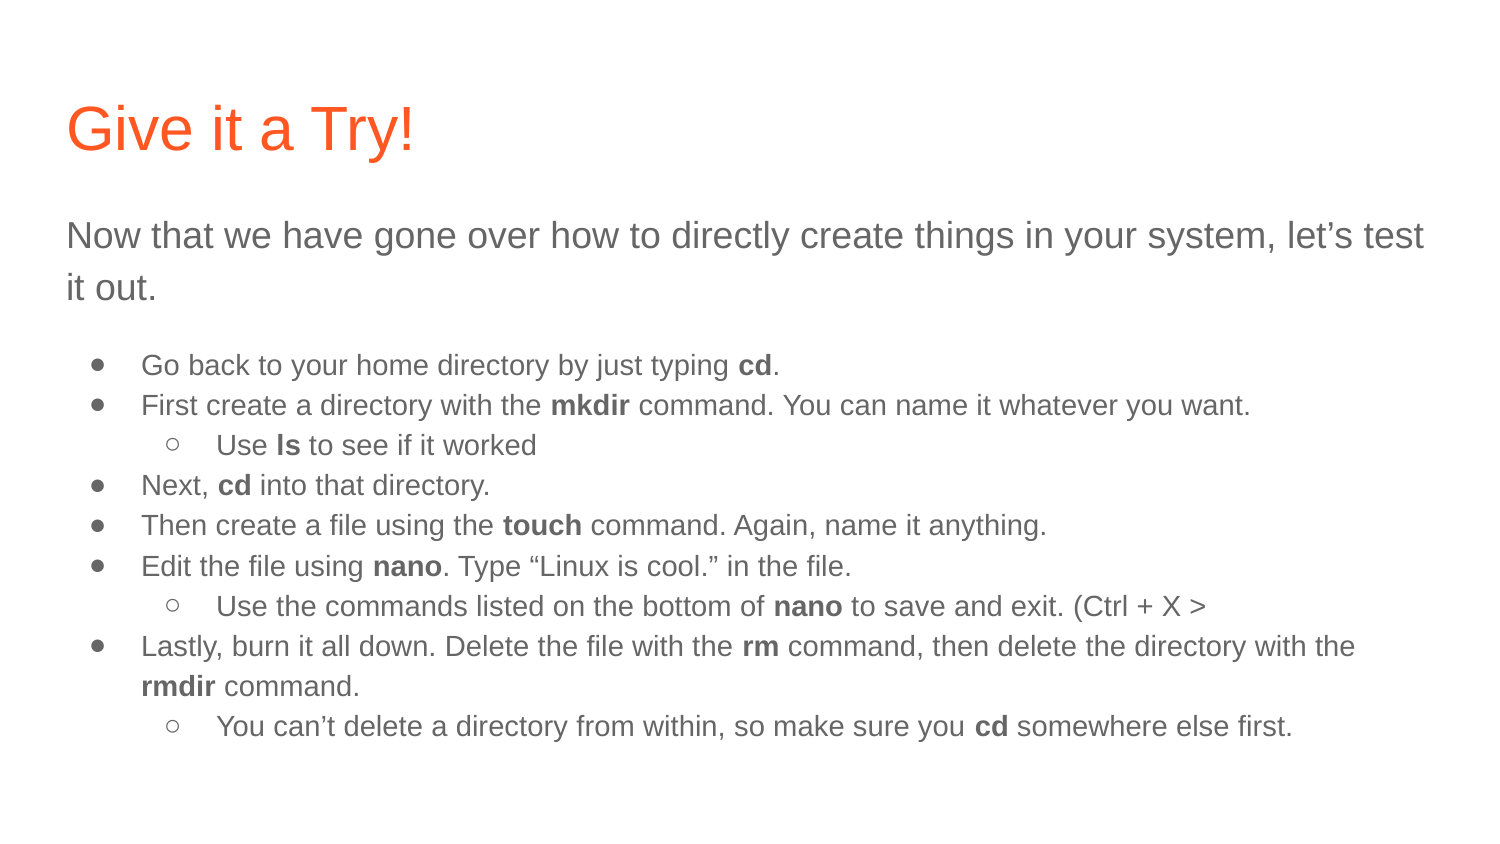

# Give it a Try!
Now that we have gone over how to directly create things in your system, let’s test it out.
Go back to your home directory by just typing cd.
First create a directory with the mkdir command. You can name it whatever you want.
Use ls to see if it worked
Next, cd into that directory.
Then create a file using the touch command. Again, name it anything.
Edit the file using nano. Type “Linux is cool.” in the file.
Use the commands listed on the bottom of nano to save and exit. (Ctrl + X >
Lastly, burn it all down. Delete the file with the rm command, then delete the directory with the rmdir command.
You can’t delete a directory from within, so make sure you cd somewhere else first.